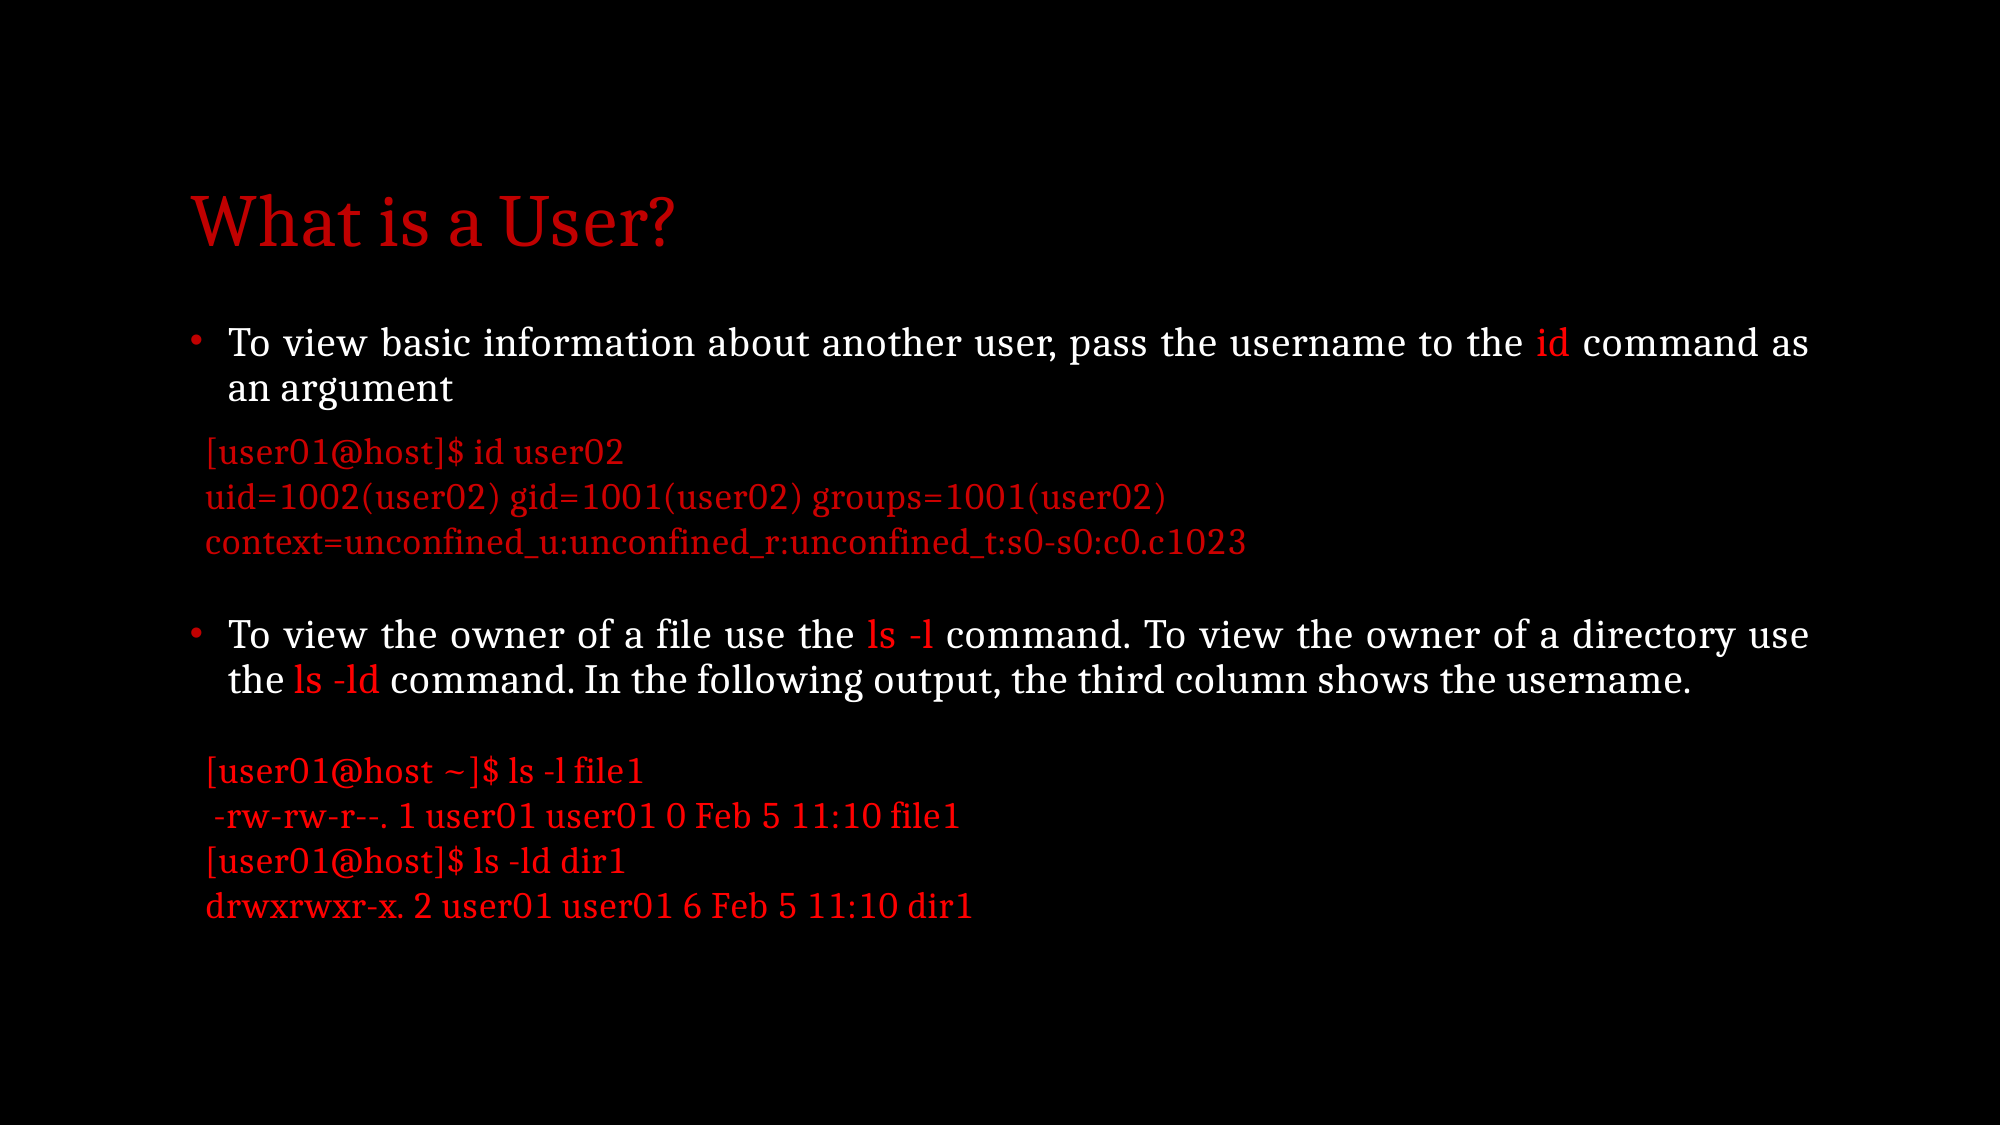

# What is a User?
To view basic information about another user, pass the username to the id command as an argument

To view the owner of a file use the ls -l command. To view the owner of a directory use the ls -ld command. In the following output, the third column shows the username.

[user01@host]$ id user02
uid=1002(user02) gid=1001(user02) groups=1001(user02) context=unconfined_u:unconfined_r:unconfined_t:s0-s0:c0.c1023
[user01@host ~]$ ls -l file1
 -rw-rw-r--. 1 user01 user01 0 Feb 5 11:10 file1
[user01@host]$ ls -ld dir1
drwxrwxr-x. 2 user01 user01 6 Feb 5 11:10 dir1